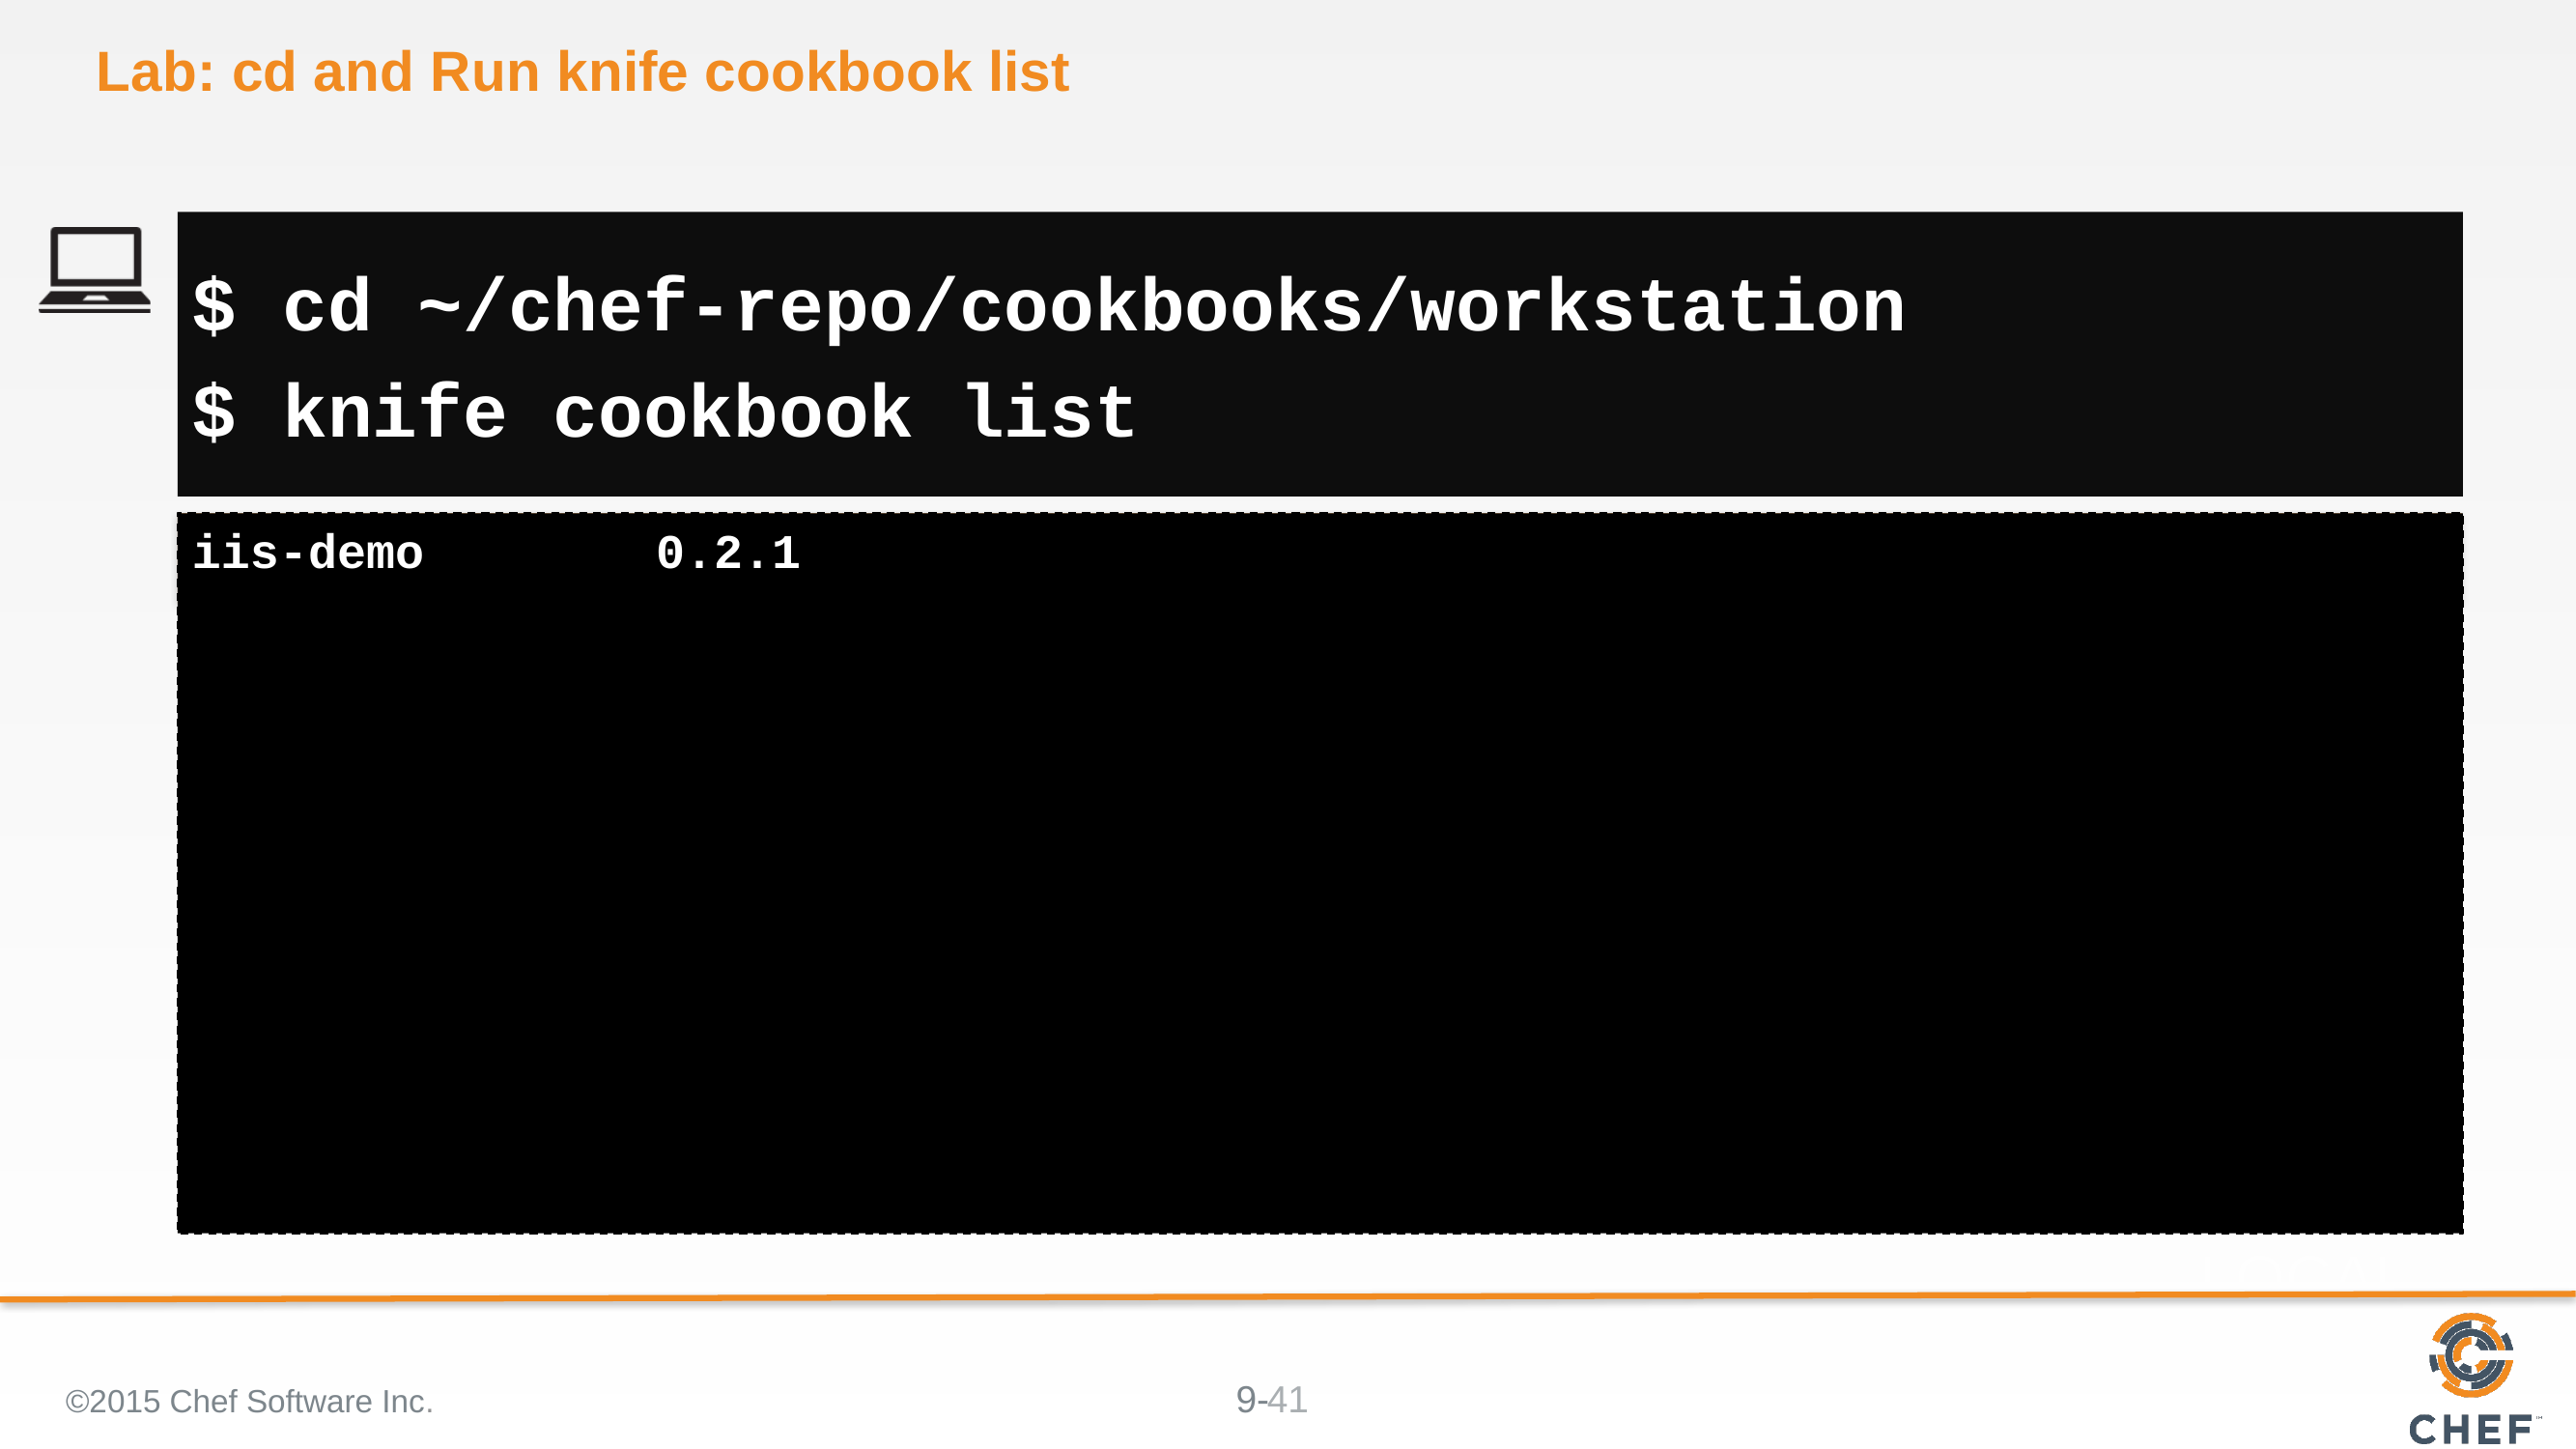

# Lab: cd and Run knife cookbook list
$ cd ~/chef-repo/cookbooks/workstation
$ knife cookbook list
iis-demo        0.2.1

©2015 Chef Software Inc.
41